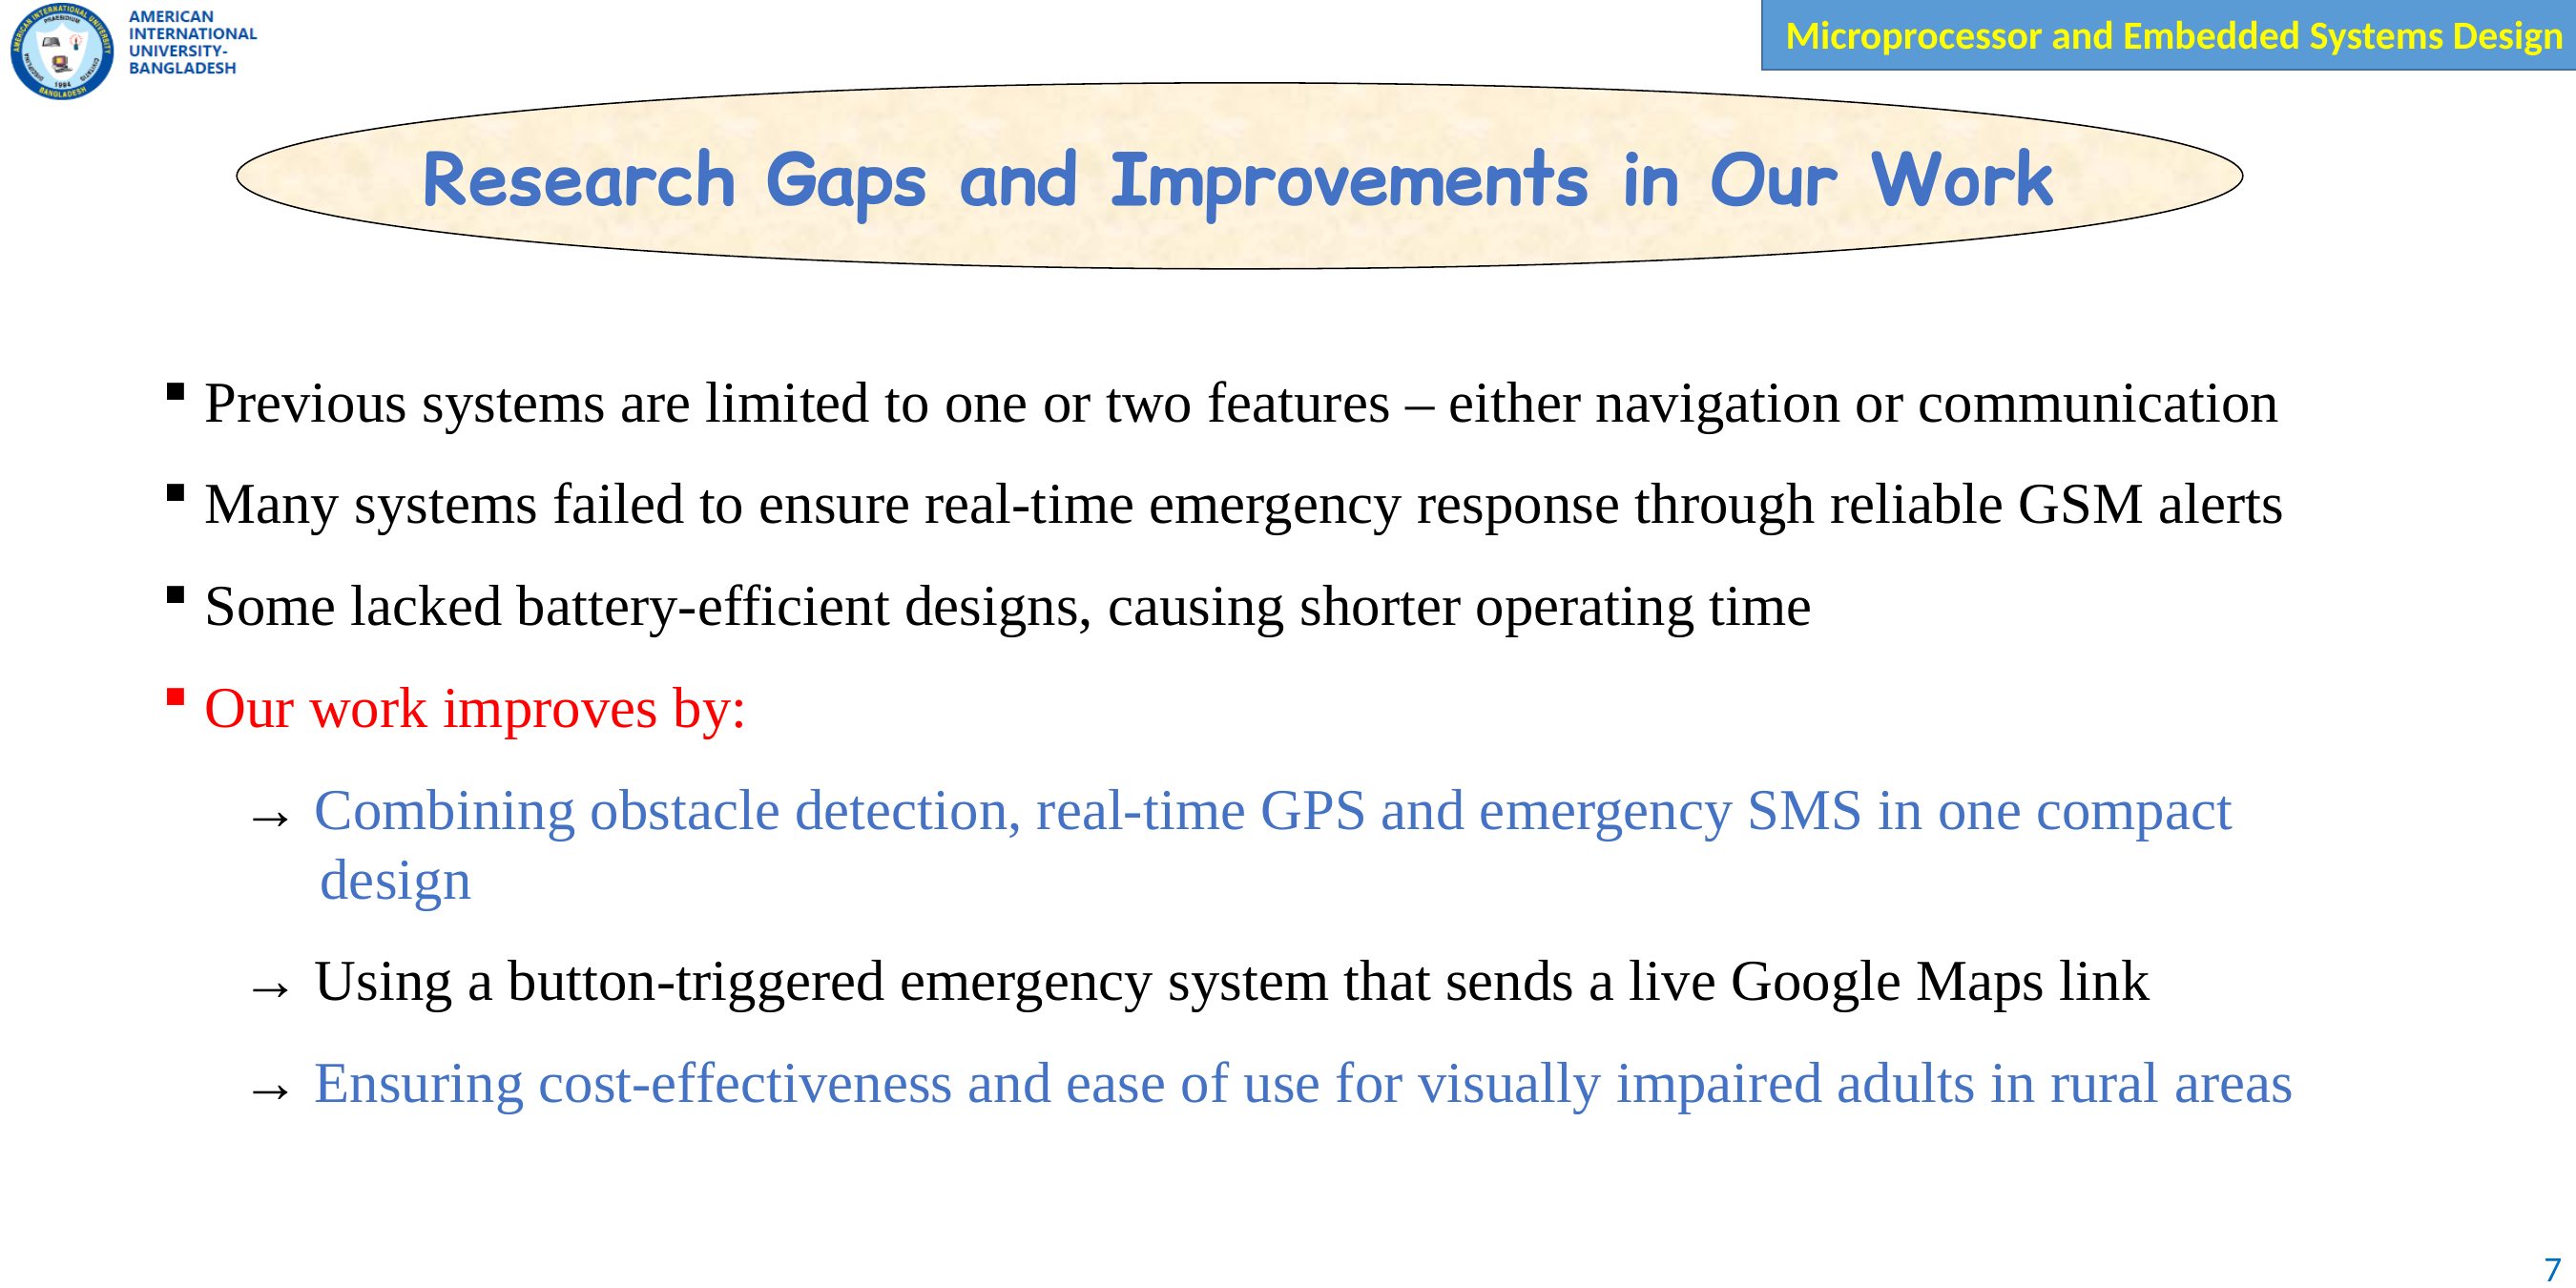

Research Gaps and Improvements in Our Work

Previous systems are limited to one or two features – either navigation or communication
Many systems failed to ensure real-time emergency response through reliable GSM alerts
Some lacked battery-efficient designs, causing shorter operating time
Our work improves by:
→ Combining obstacle detection, real-time GPS and emergency SMS in one compact design
→ Using a button-triggered emergency system that sends a live Google Maps link
→ Ensuring cost-effectiveness and ease of use for visually impaired adults in rural areas

7